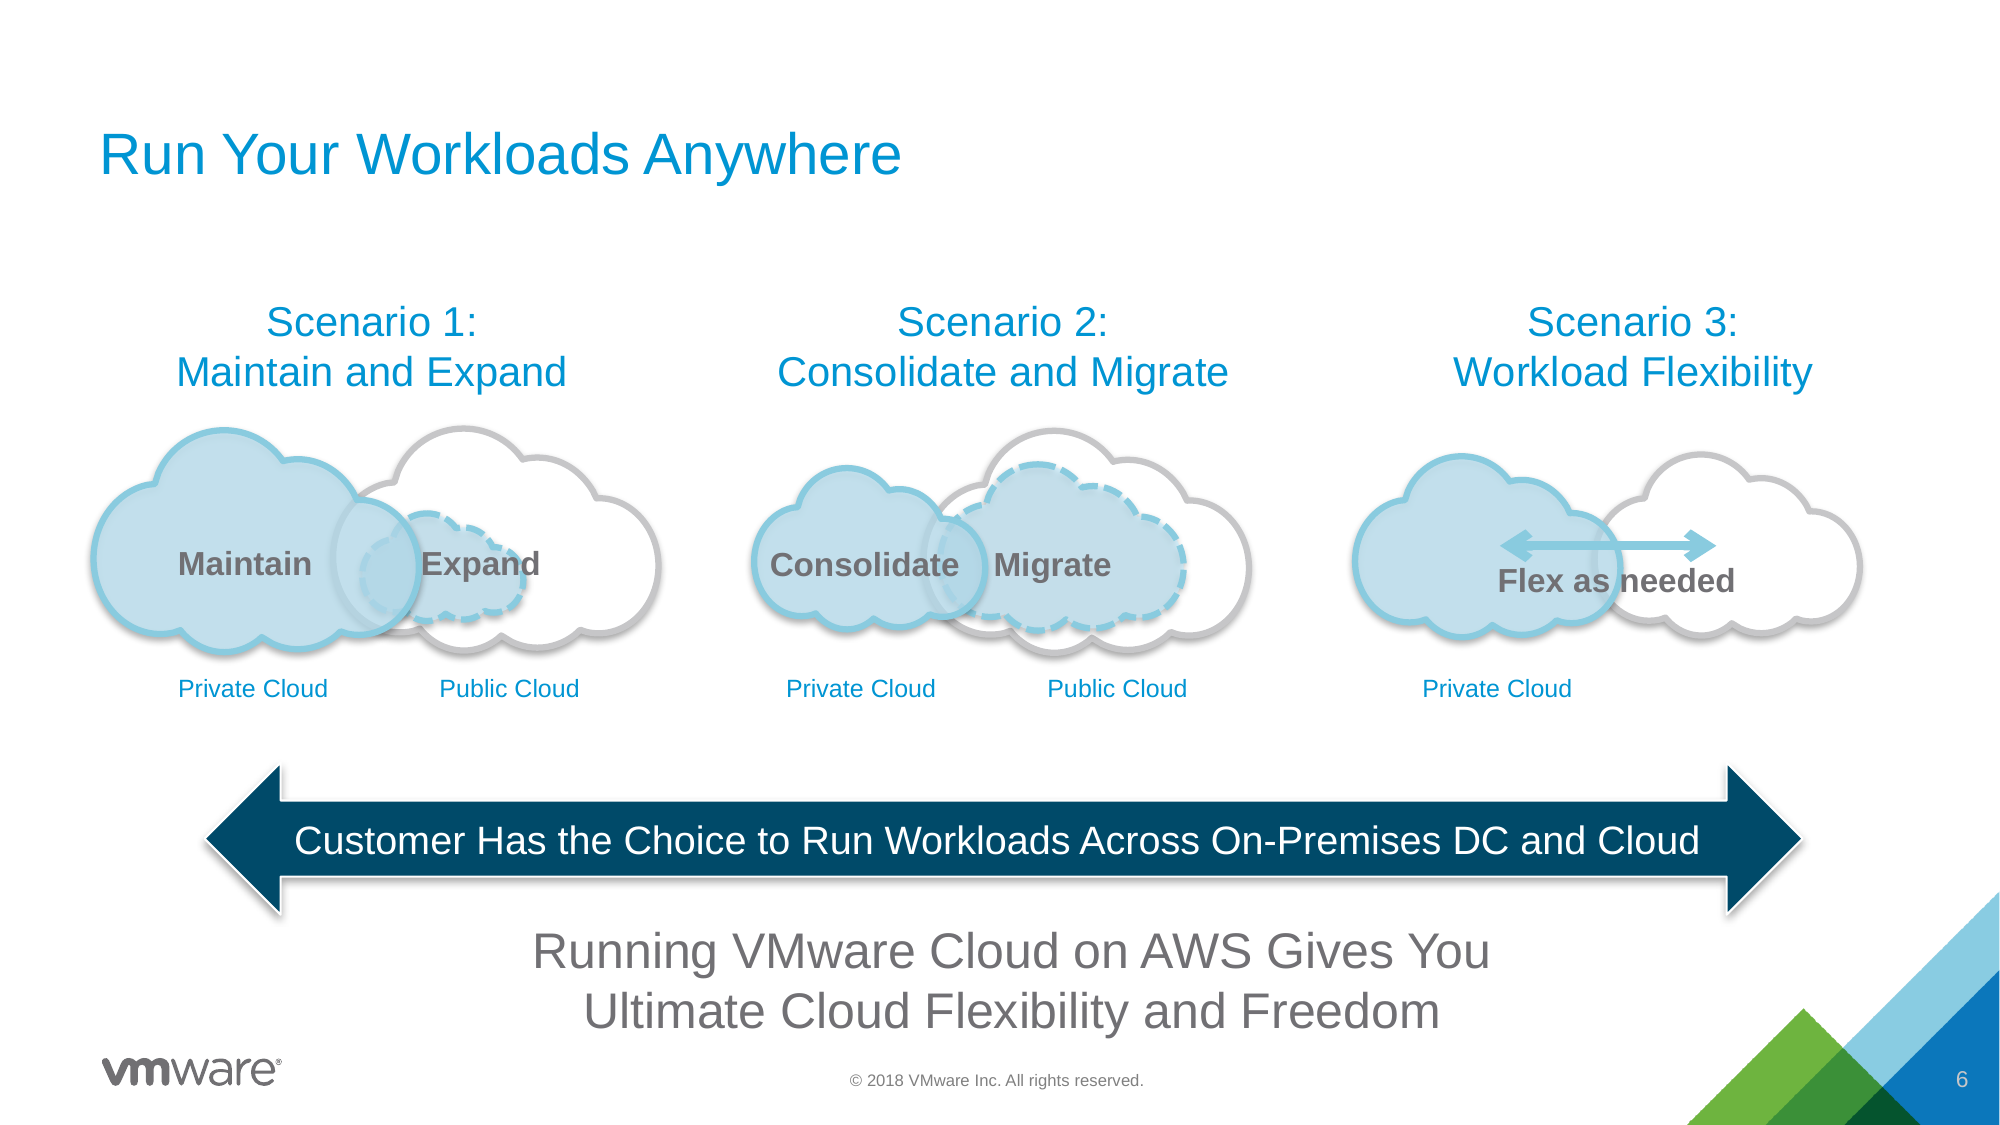

# Run Your Workloads Anywhere
Scenario 1:
Maintain and Expand

Maintain
Expand
Scenario 2:
Consolidate and Migrate

Consolidate
Migrate
Scenario 3:
Workload Flexibility

Flex as needed
Private Cloud
Public Cloud
Private Cloud
Public Cloud
Private Cloud
Customer Has the Choice to Run Workloads Across On-Premises DC and Cloud
Running VMware Cloud on AWS Gives You
Ultimate Cloud Flexibility and Freedom